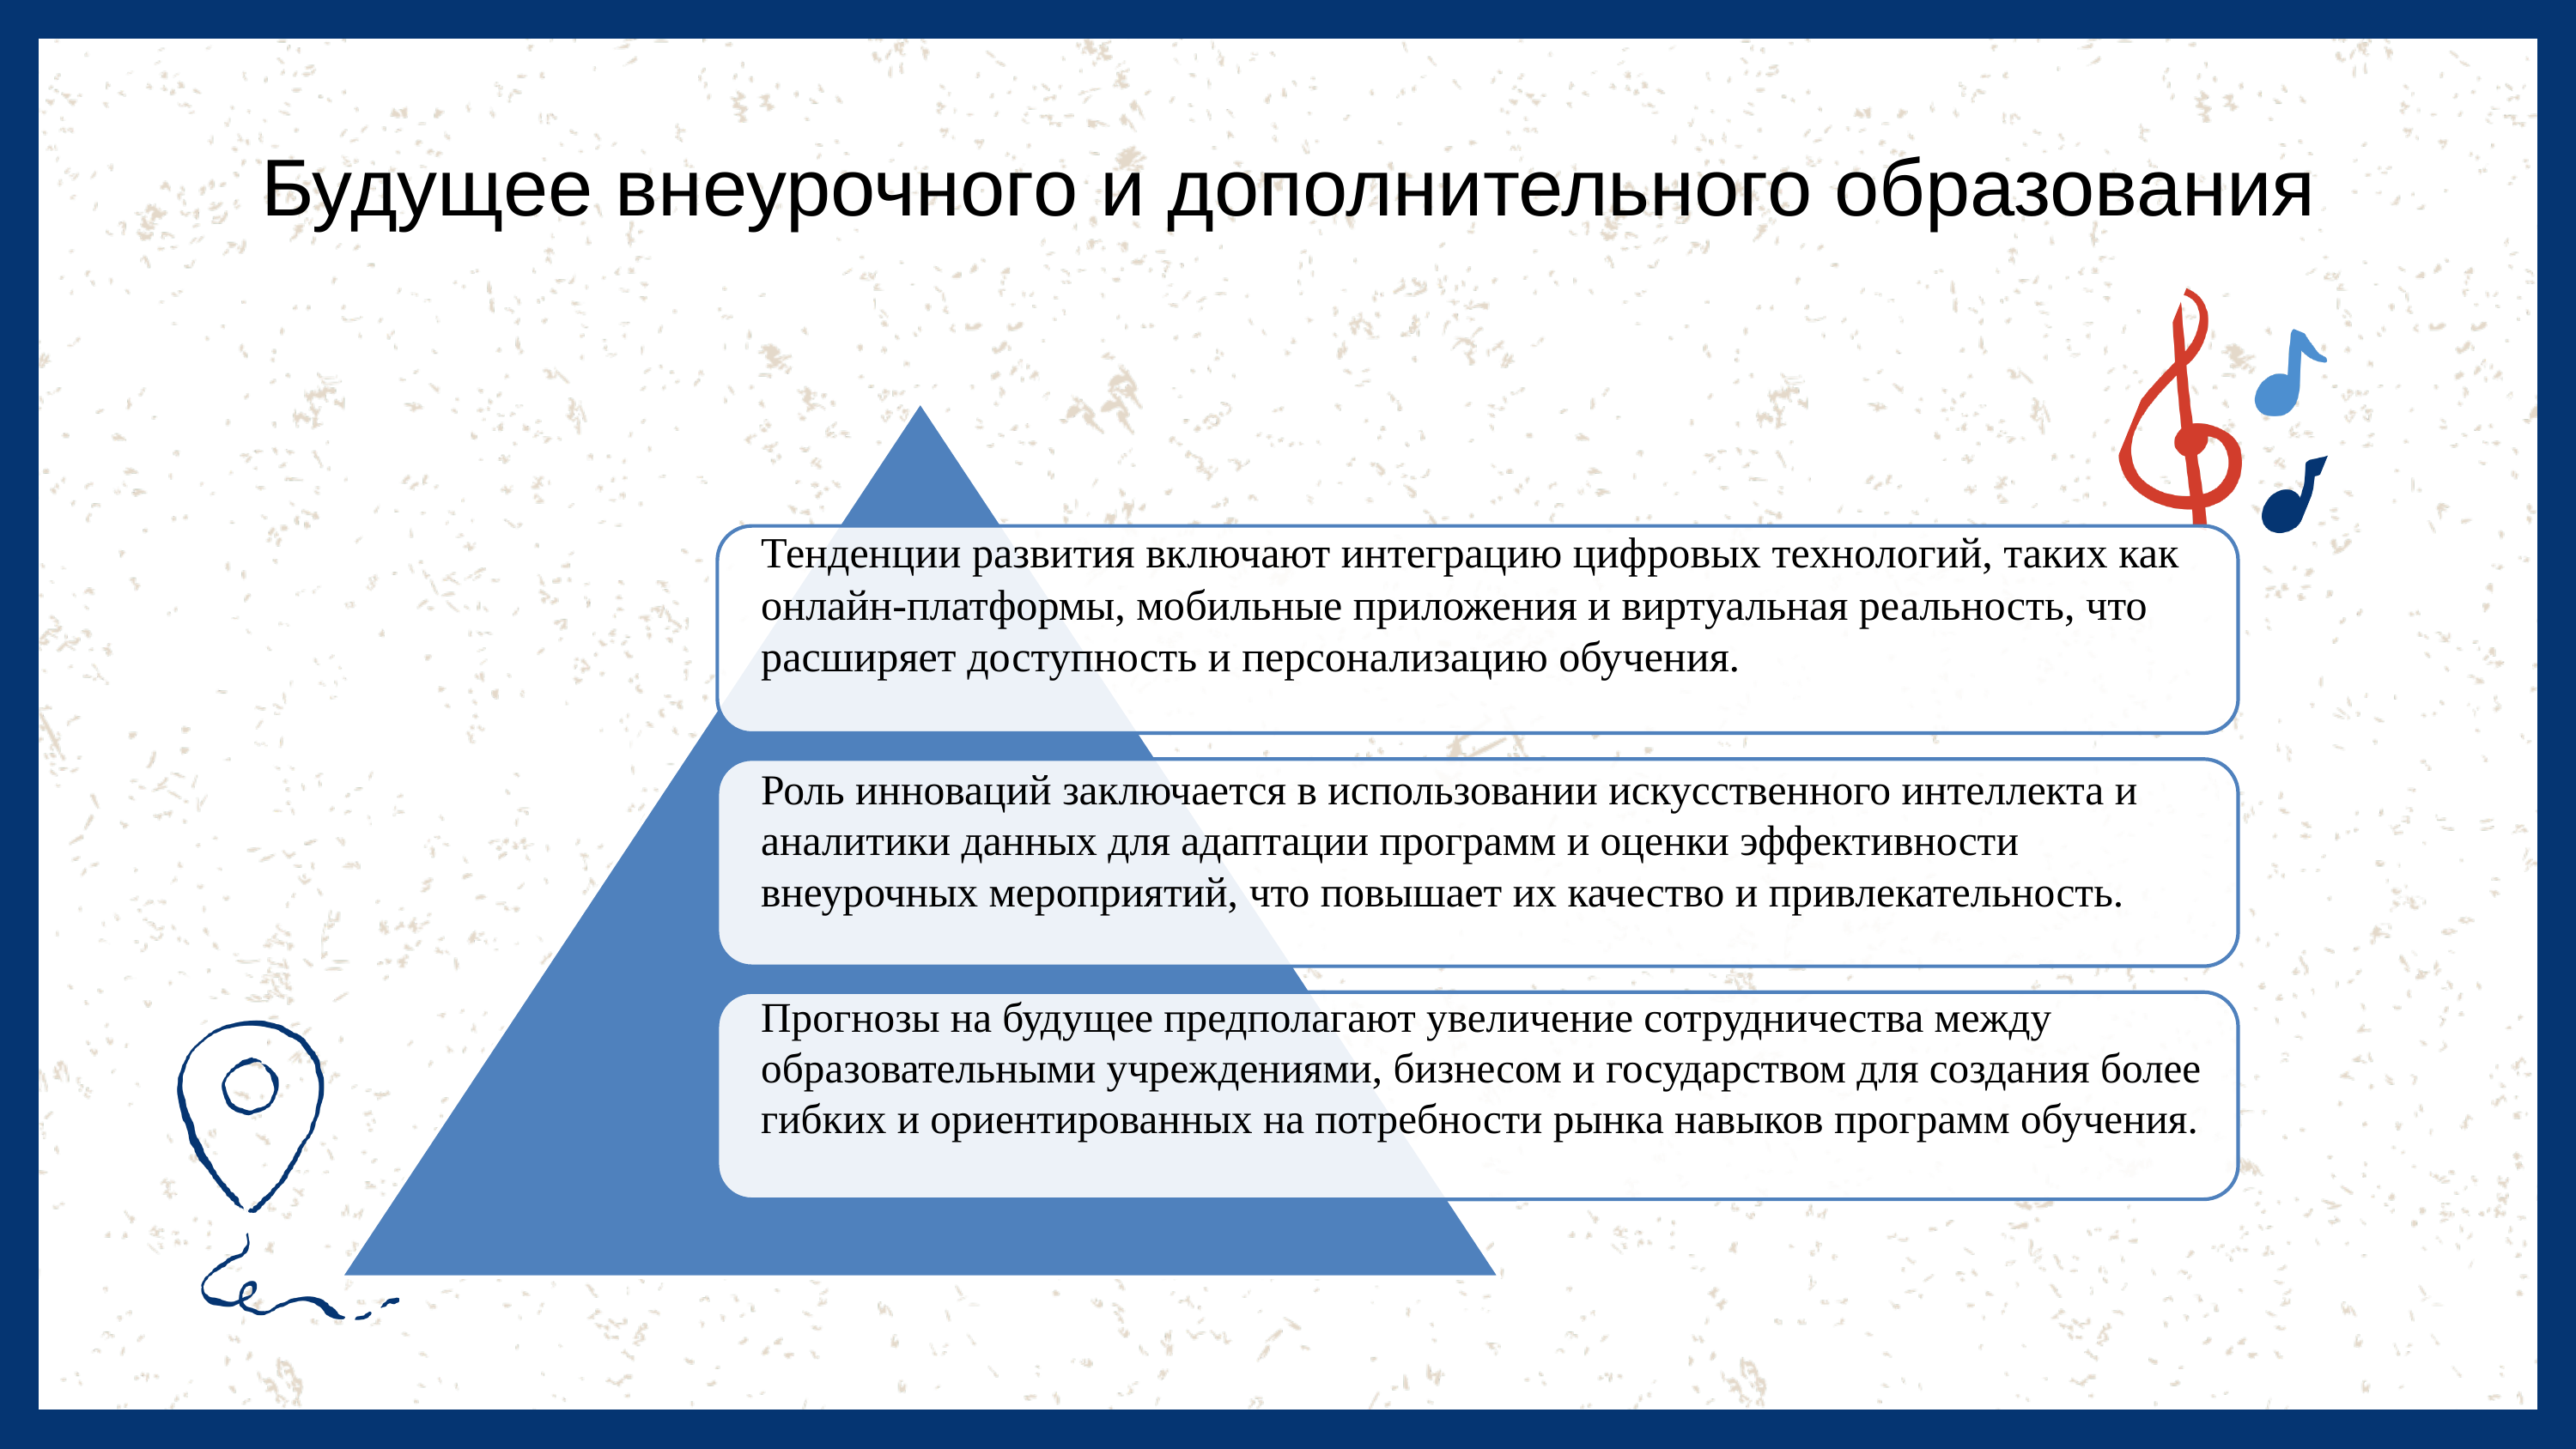

Будущее внеурочного и дополнительного образования
Тенденции развития включают интеграцию цифровых технологий, таких как онлайн-платформы, мобильные приложения и виртуальная реальность, что расширяет доступность и персонализацию обучения.
Роль инноваций заключается в использовании искусственного интеллекта и аналитики данных для адаптации программ и оценки эффективности внеурочных мероприятий, что повышает их качество и привлекательность.
Прогнозы на будущее предполагают увеличение сотрудничества между образовательными учреждениями, бизнесом и государством для создания более гибких и ориентированных на потребности рынка навыков программ обучения.